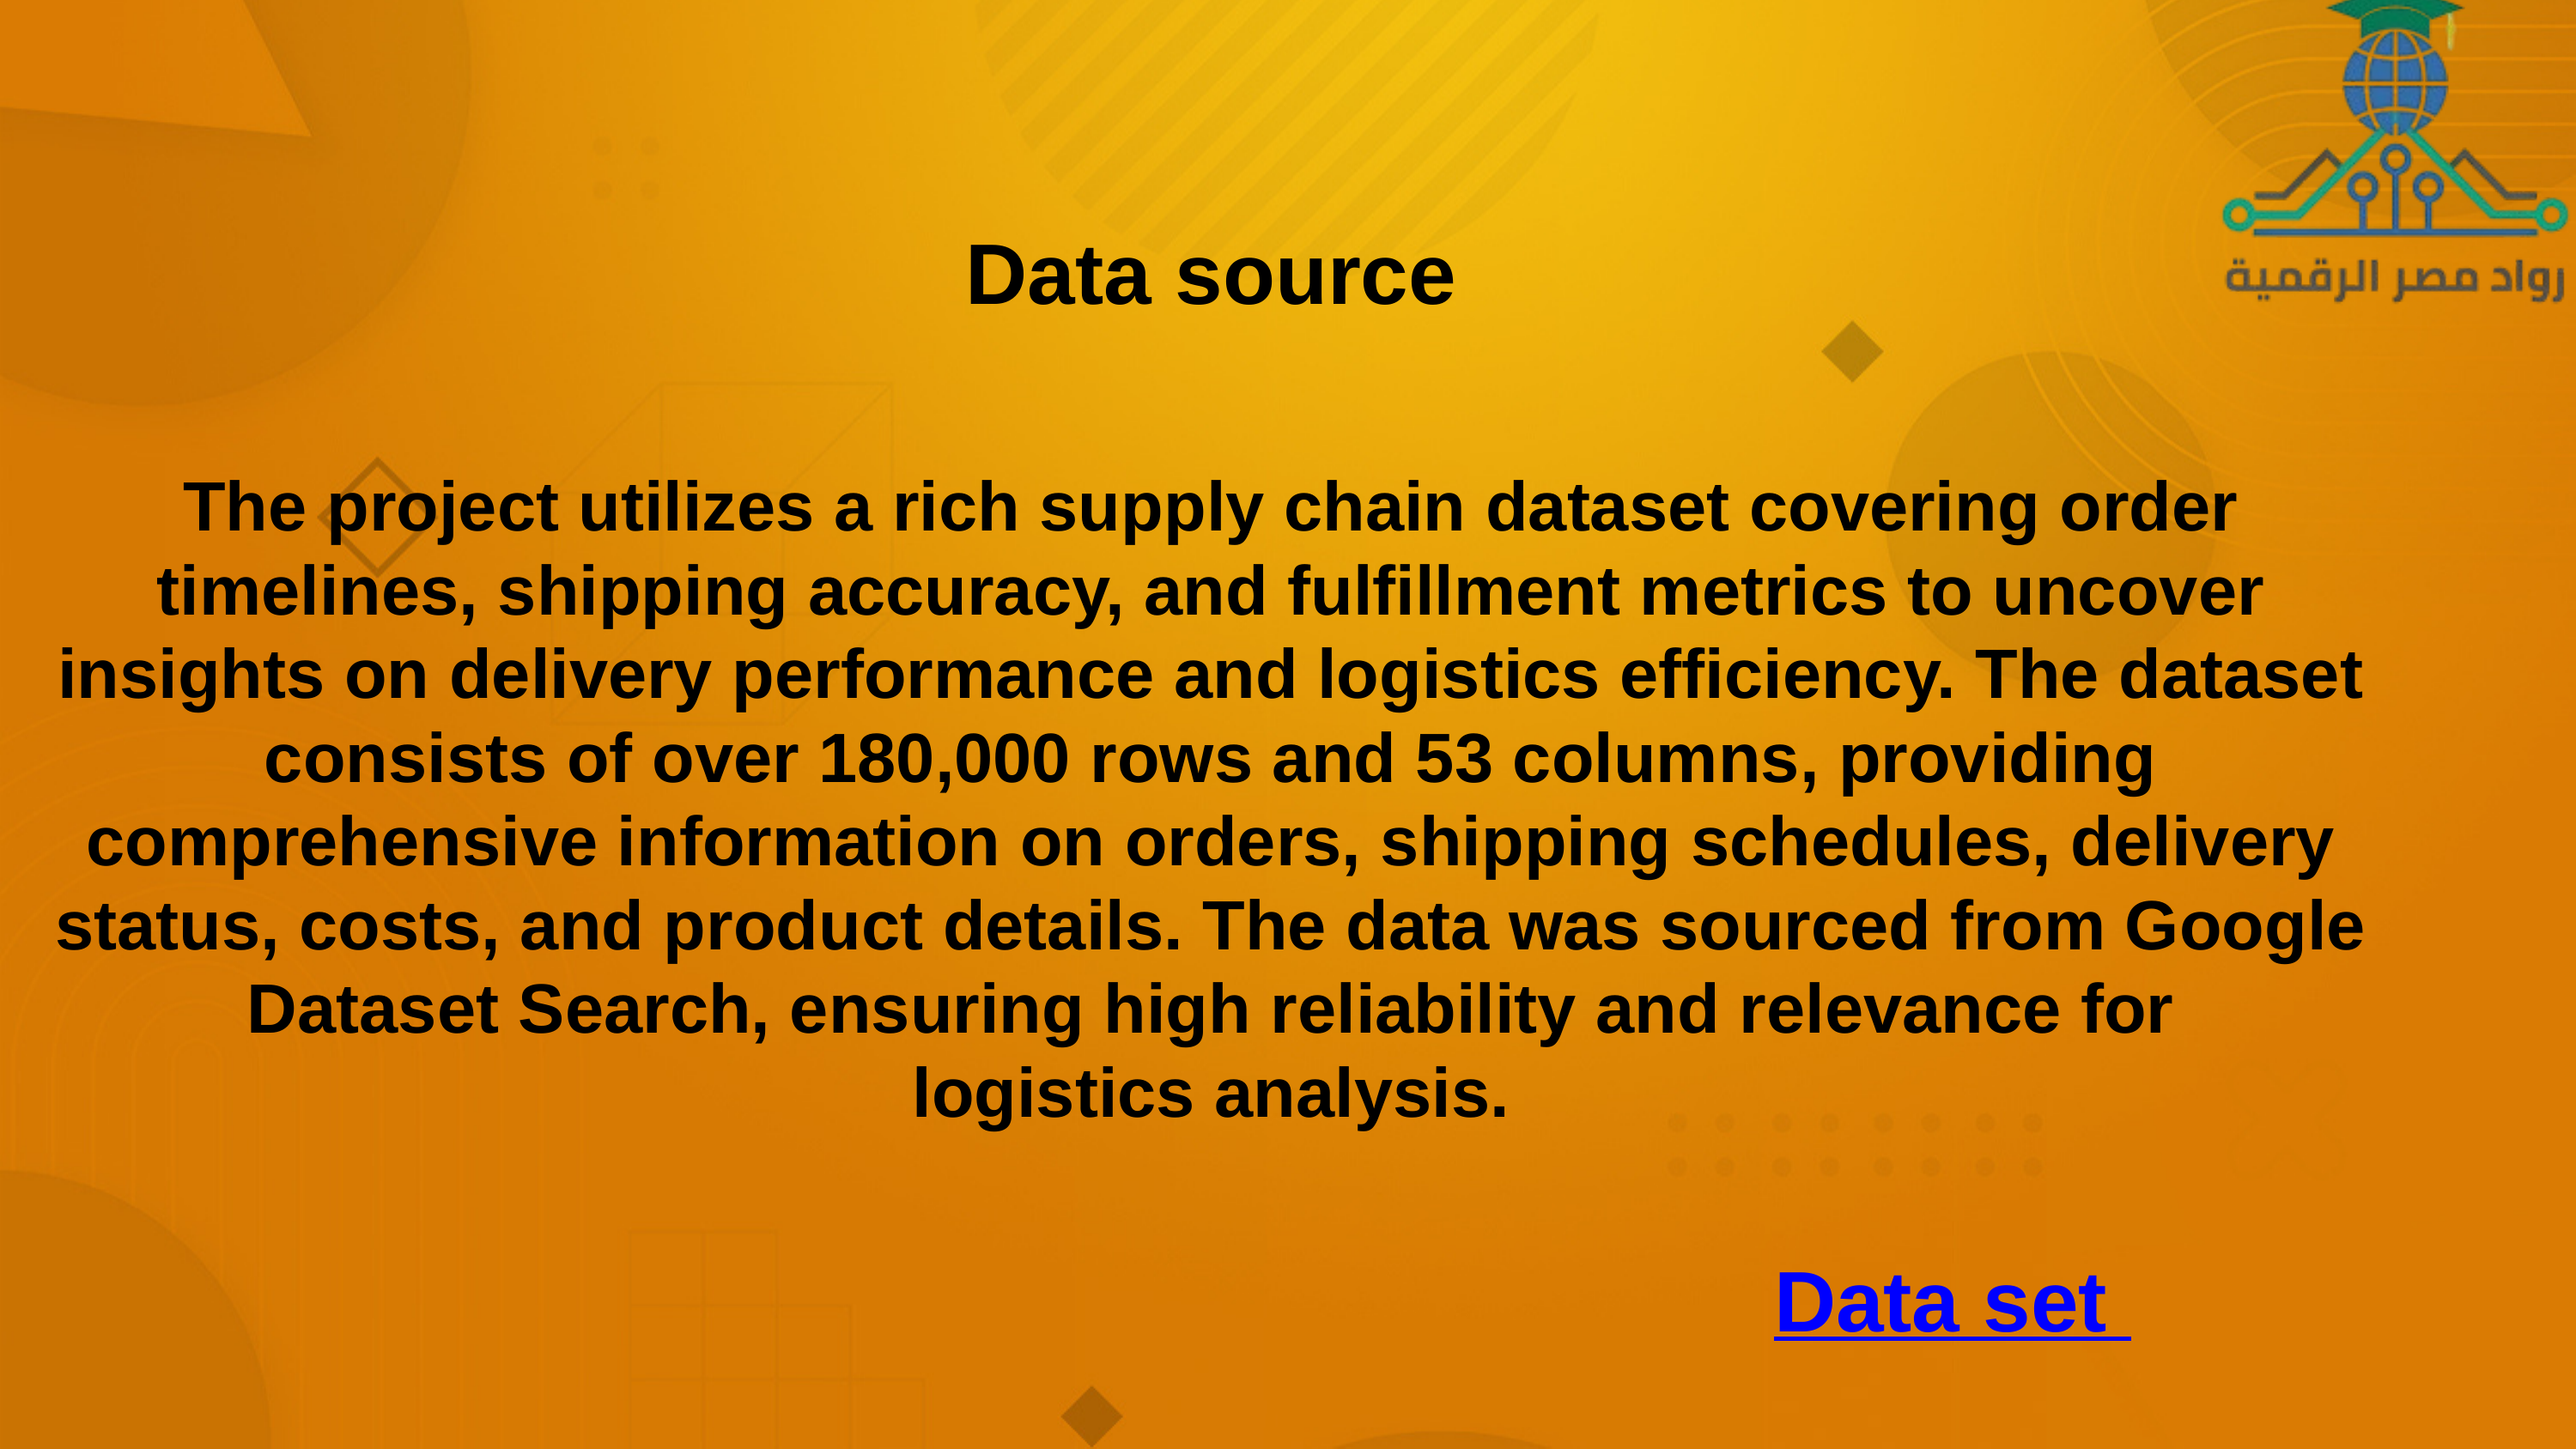

Data source
The project utilizes a rich supply chain dataset covering order timelines, shipping accuracy, and fulfillment metrics to uncover insights on delivery performance and logistics efficiency. The dataset consists of over 180,000 rows and 53 columns, providing comprehensive information on orders, shipping schedules, delivery status, costs, and product details. The data was sourced from Google Dataset Search, ensuring high reliability and relevance for logistics analysis.
Data set